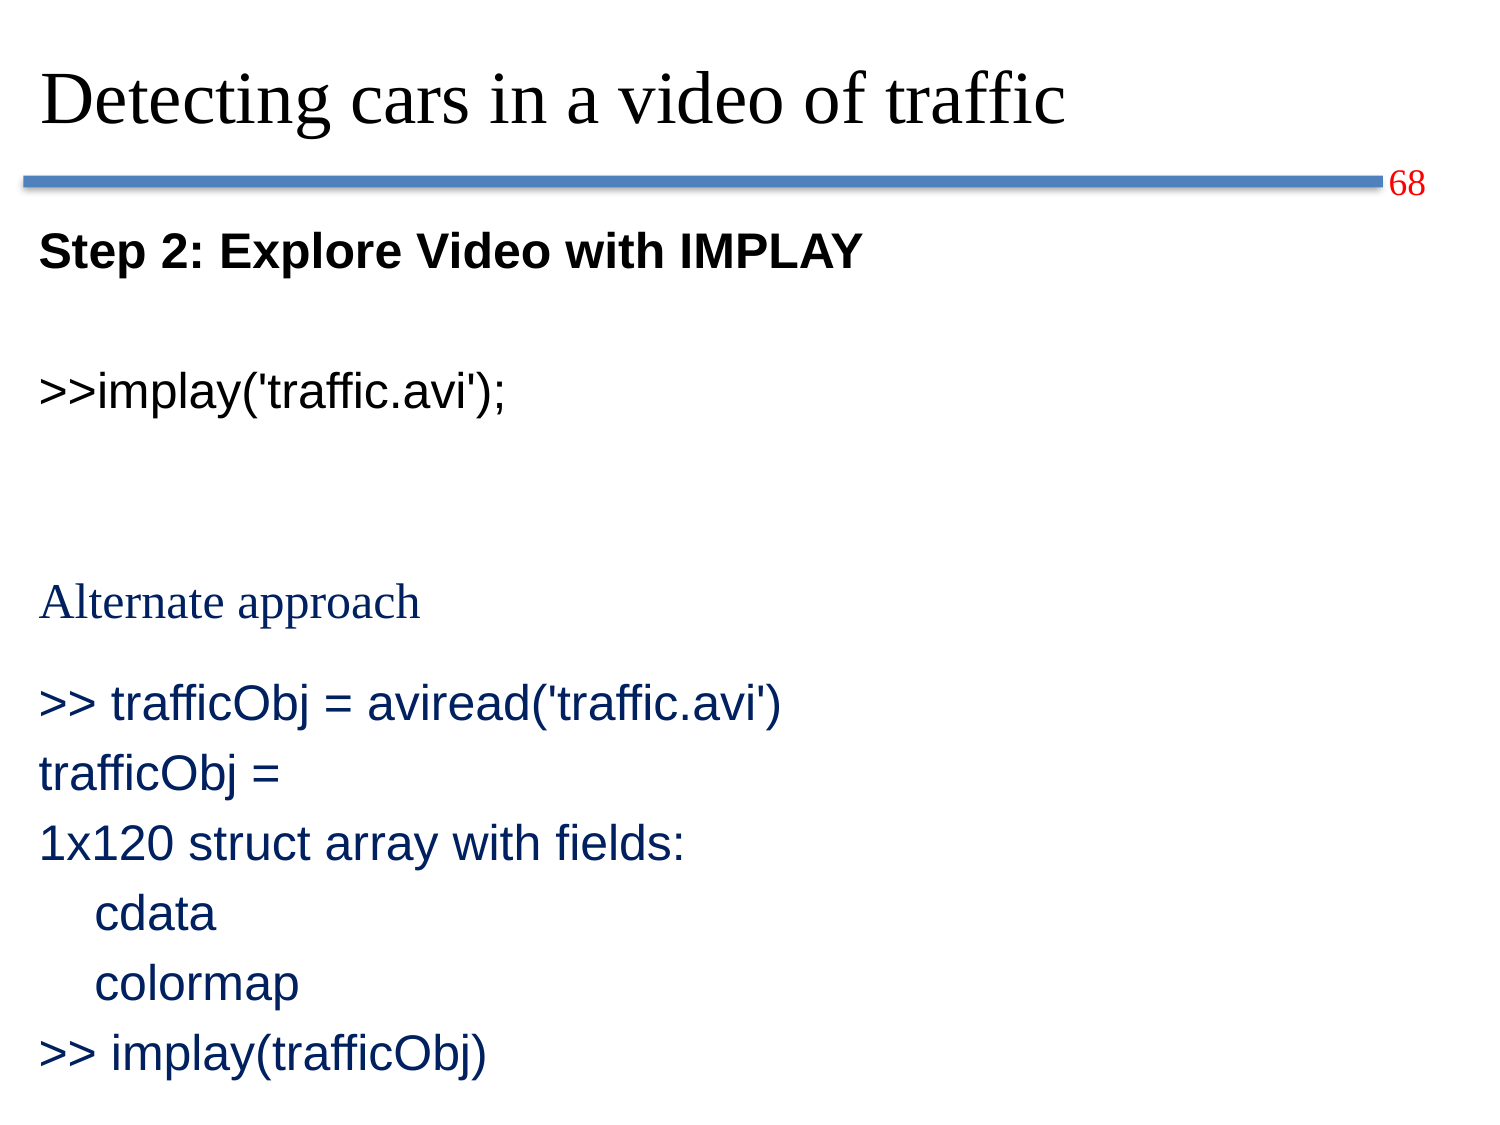

# Detecting cars in a video of traffic
Step 2: Explore Video with IMPLAY

>>implay('traffic.avi');

Alternate approach

>> trafficObj = aviread('traffic.avi')
trafficObj =
1x120 struct array with fields:
    cdata
    colormap
>> implay(trafficObj)